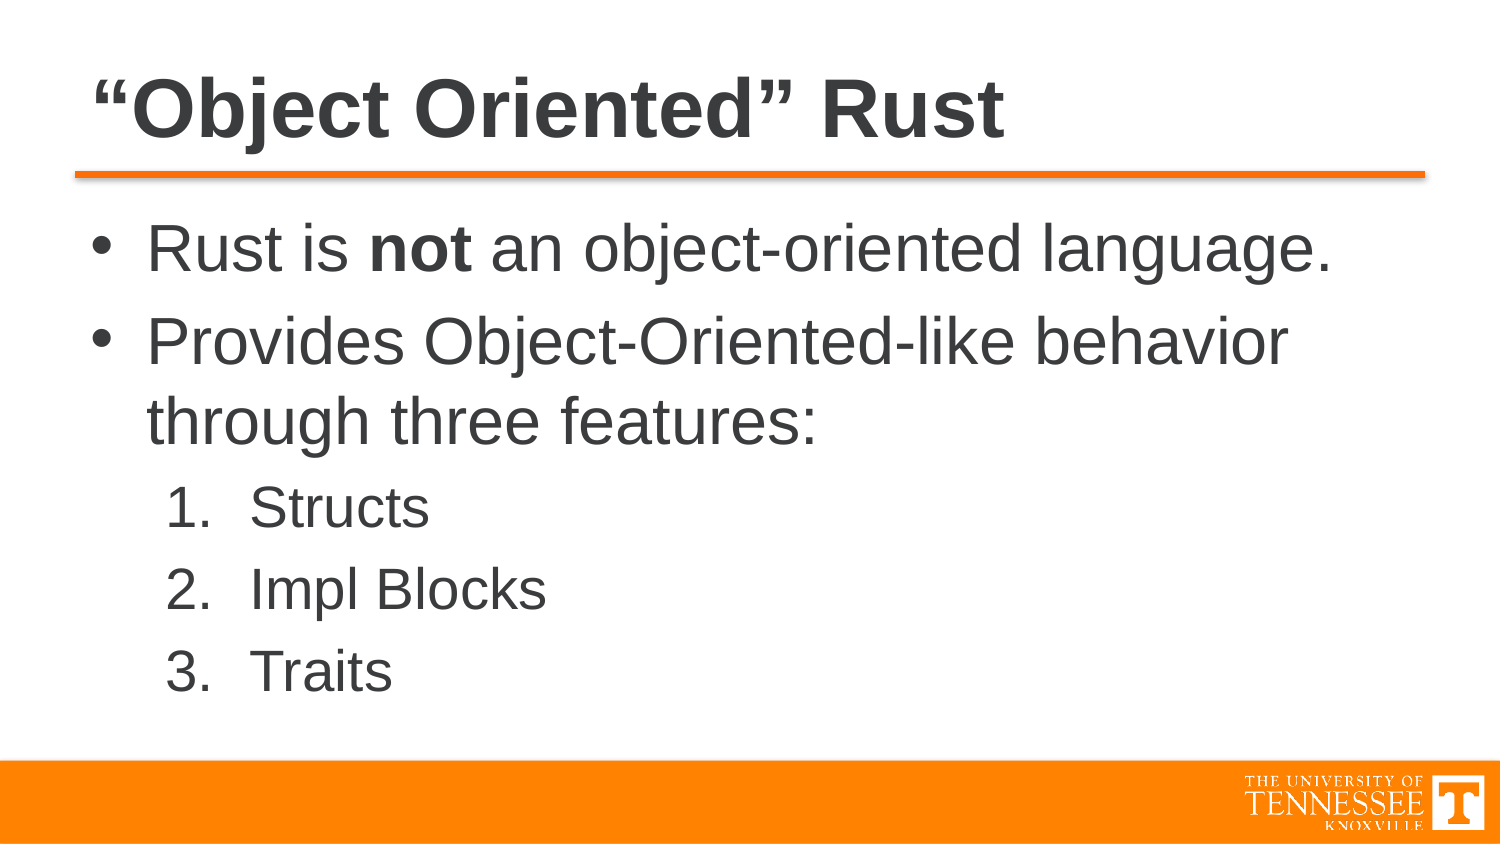

# “Object Oriented” Rust
Rust is not an object-oriented language.
Provides Object-Oriented-like behavior through three features:
Structs
Impl Blocks
Traits